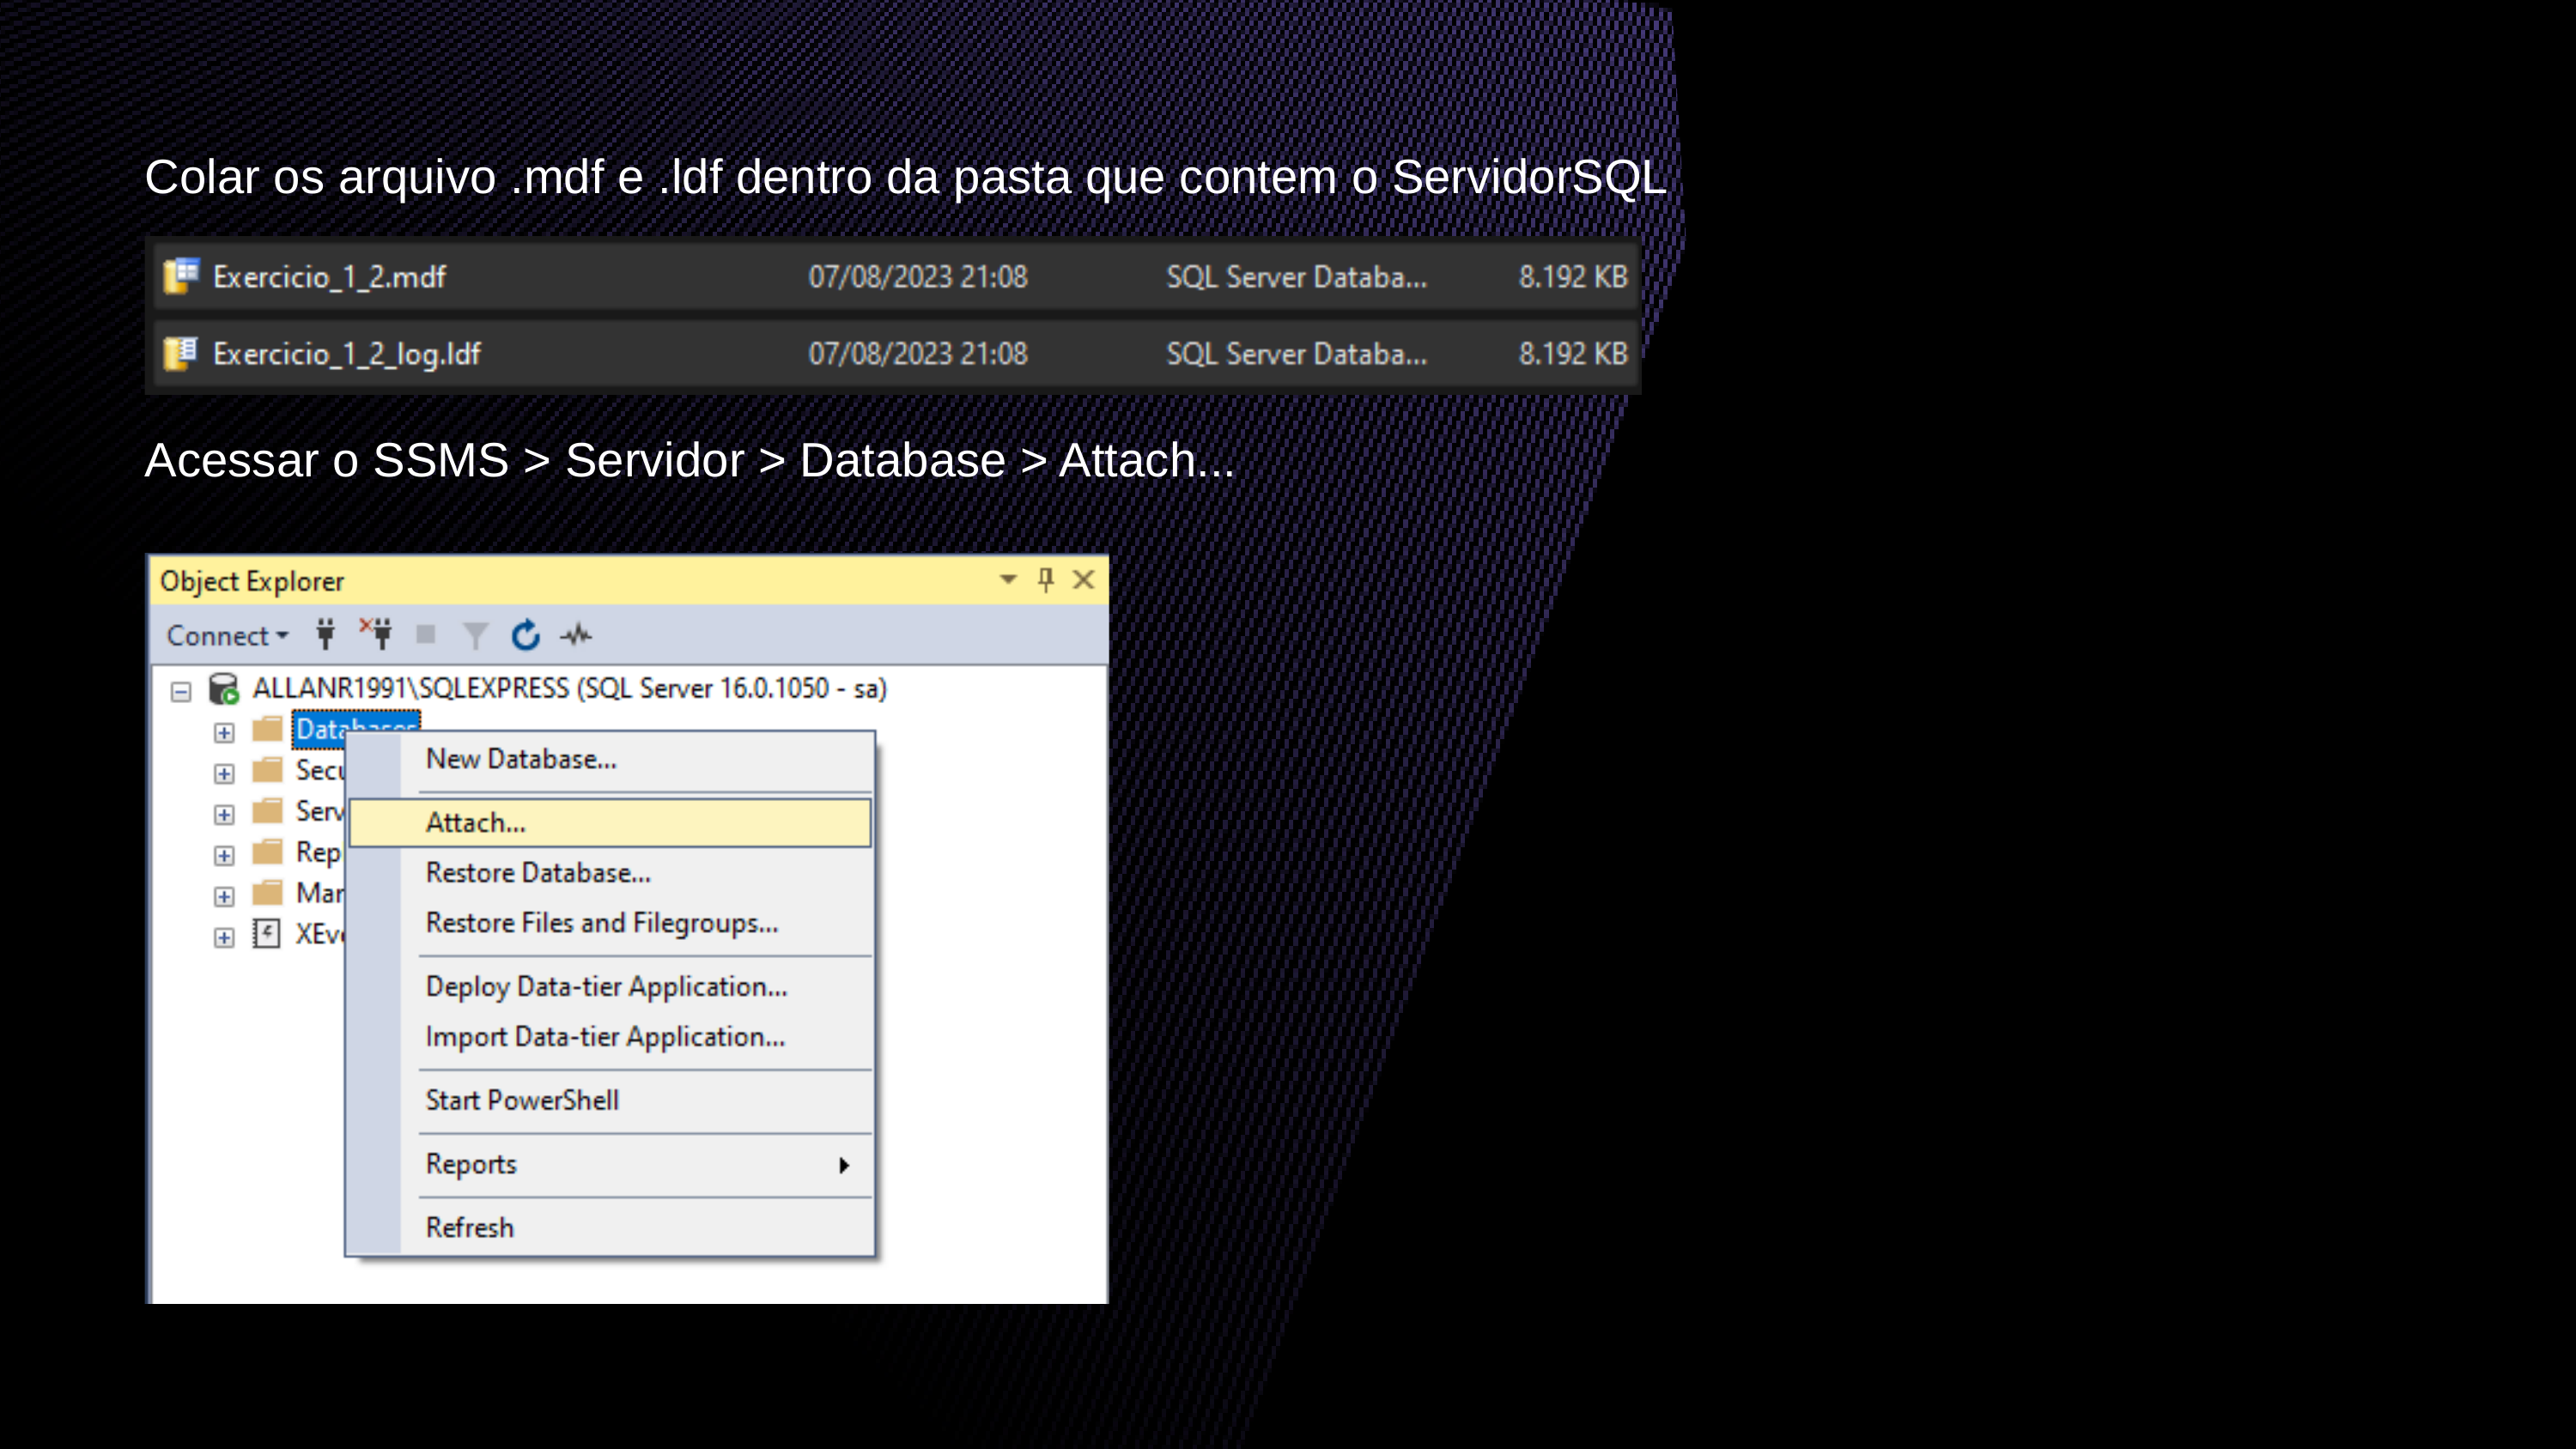

Colar os arquivo .mdf e .ldf dentro da pasta que contem o ServidorSQL

Acessar o SSMS > Servidor > Database > Attach...